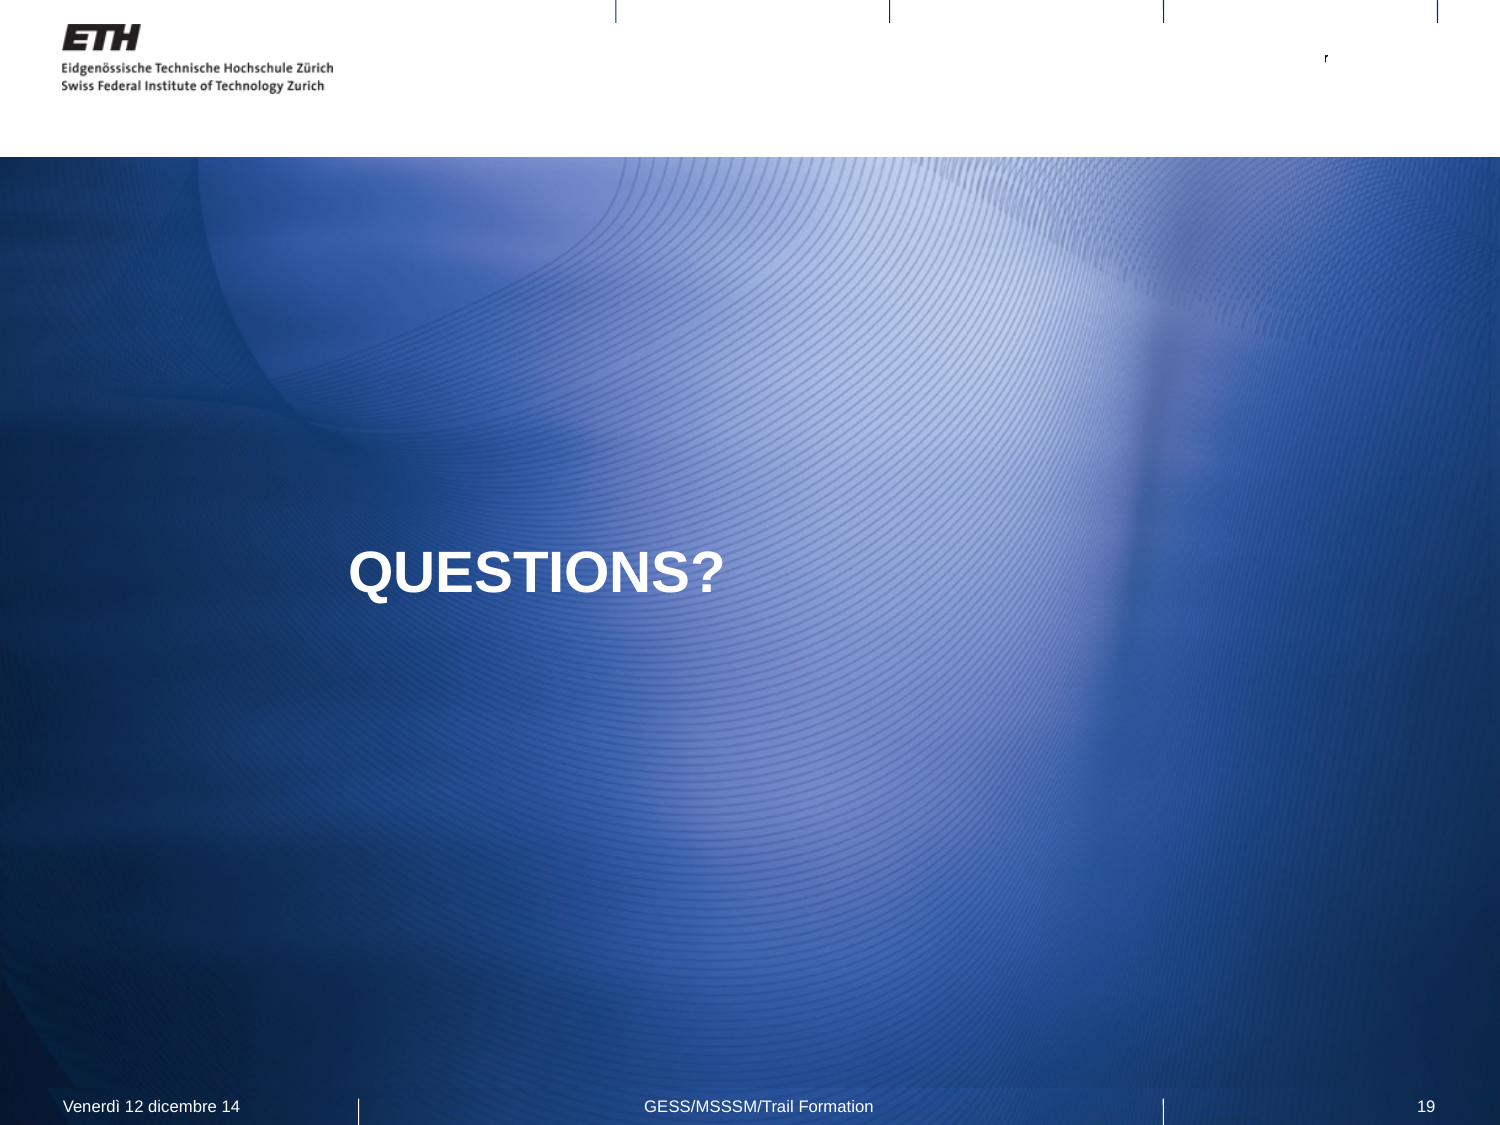

# Questions?
Venerdì 12 dicembre 14
GESS/MSSSM/Trail Formation

19